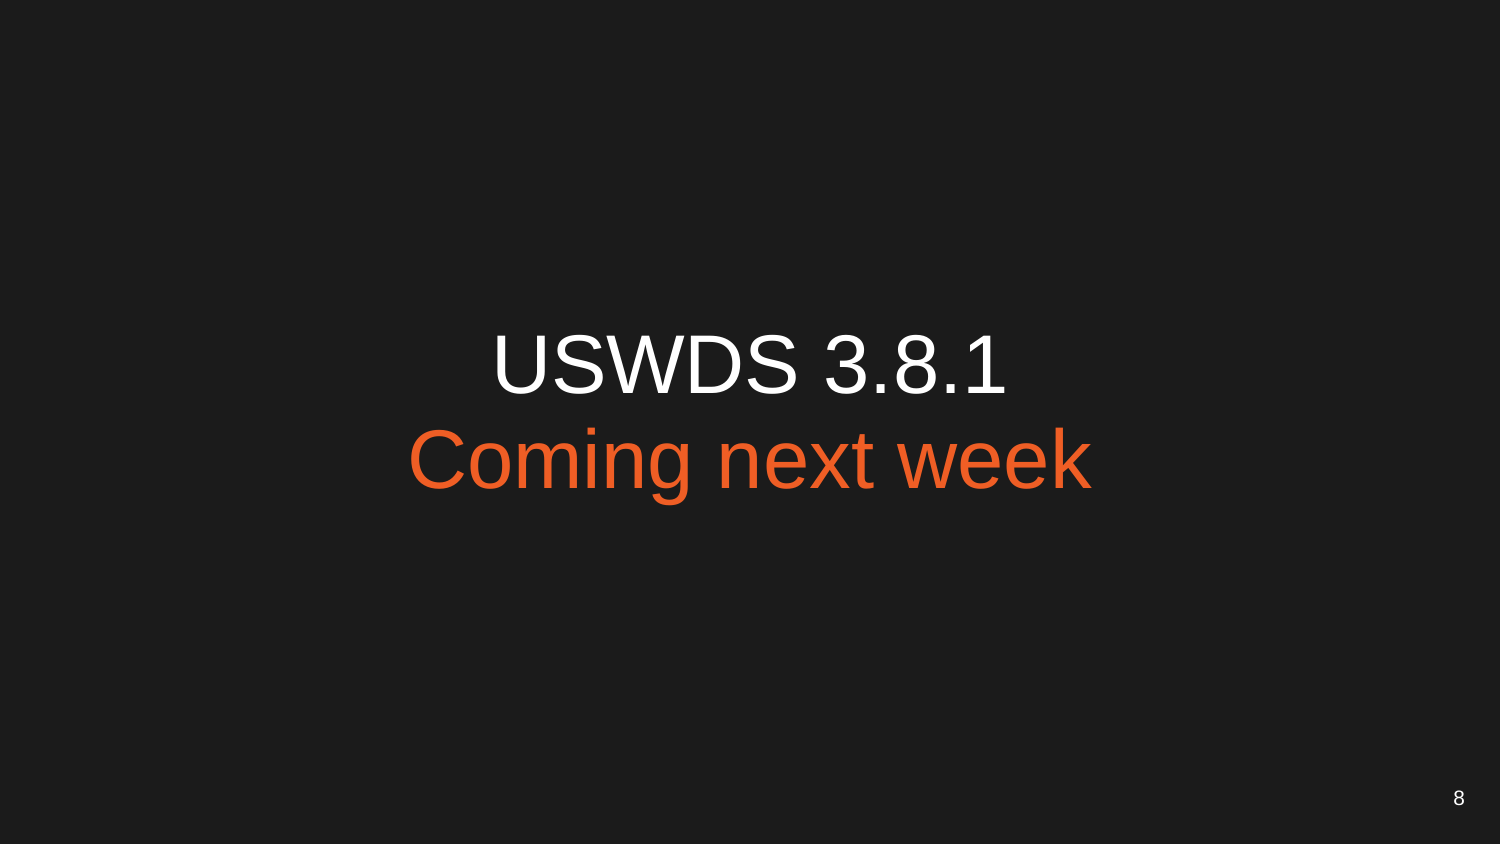

# USWDS 3.8.1
Coming next week
8